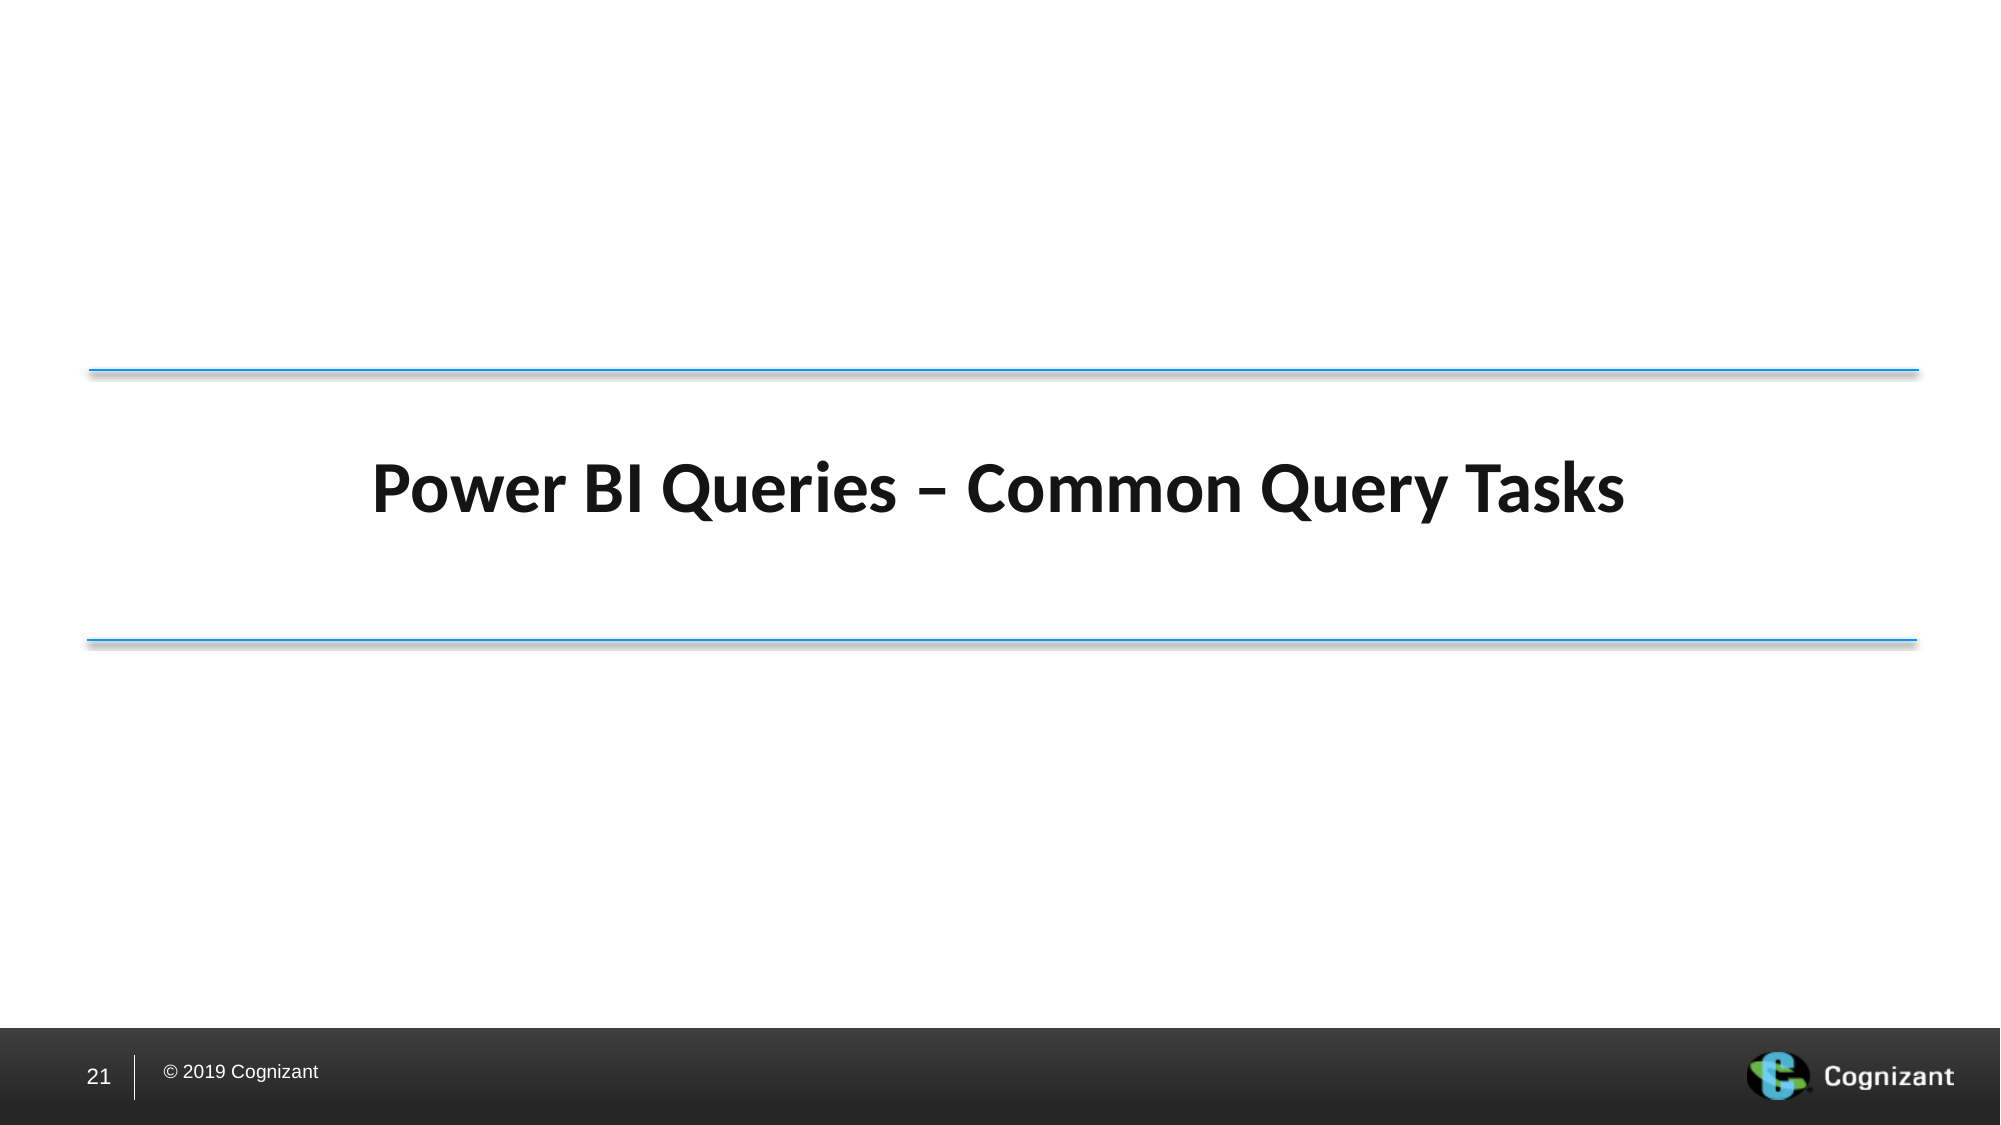

Power BI Queries – Common Query Tasks
21